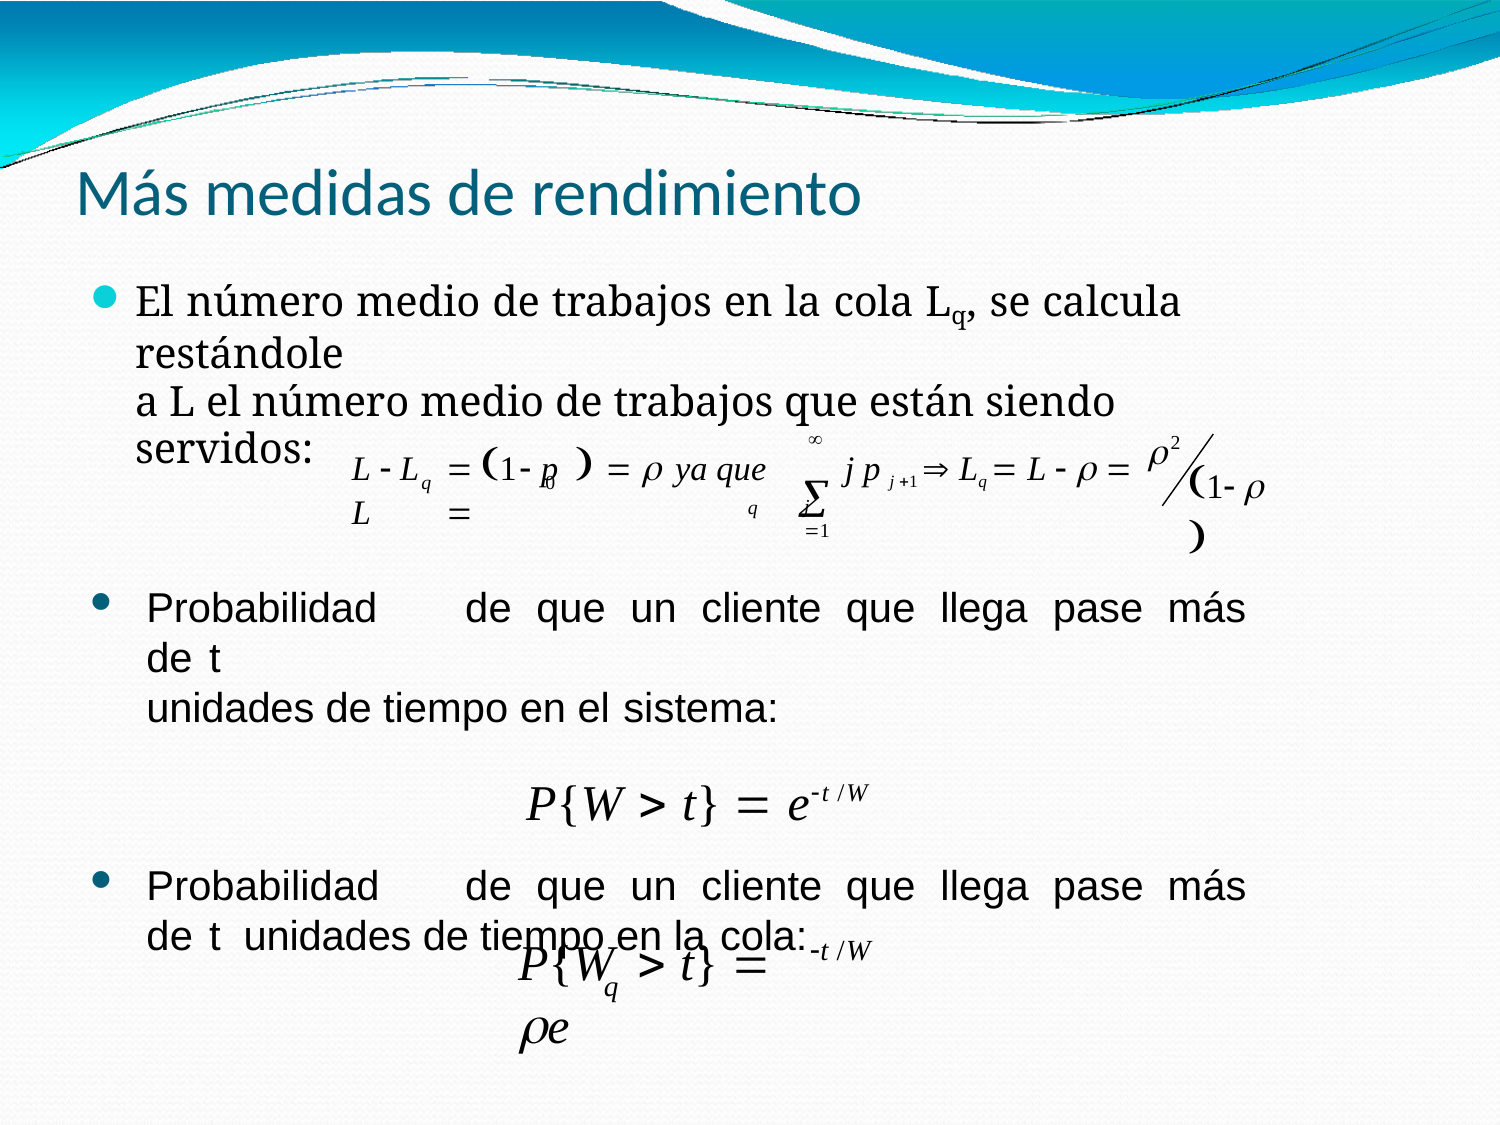

# Más medidas de rendimiento
El número medio de trabajos en la cola Lq, se calcula restándole
a L el número medio de trabajos que están siendo servidos:
∞
ρ
2
L − L	= (1− p  ) = ρ ya que L	=

q	∑
j p j +1 ⇒ Lq = L − ρ =
(1− ρ )
q	0
j =1
Probabilidad	de	que	un	cliente	que	llega	pase	más	de	t
unidades de tiempo en el sistema:
P{W > t} = e−t /W
Probabilidad	de	que	un	cliente	que	llega	pase	más	de	t  unidades de tiempo en la cola:
P{W	> t} = ρe
−t /W
q